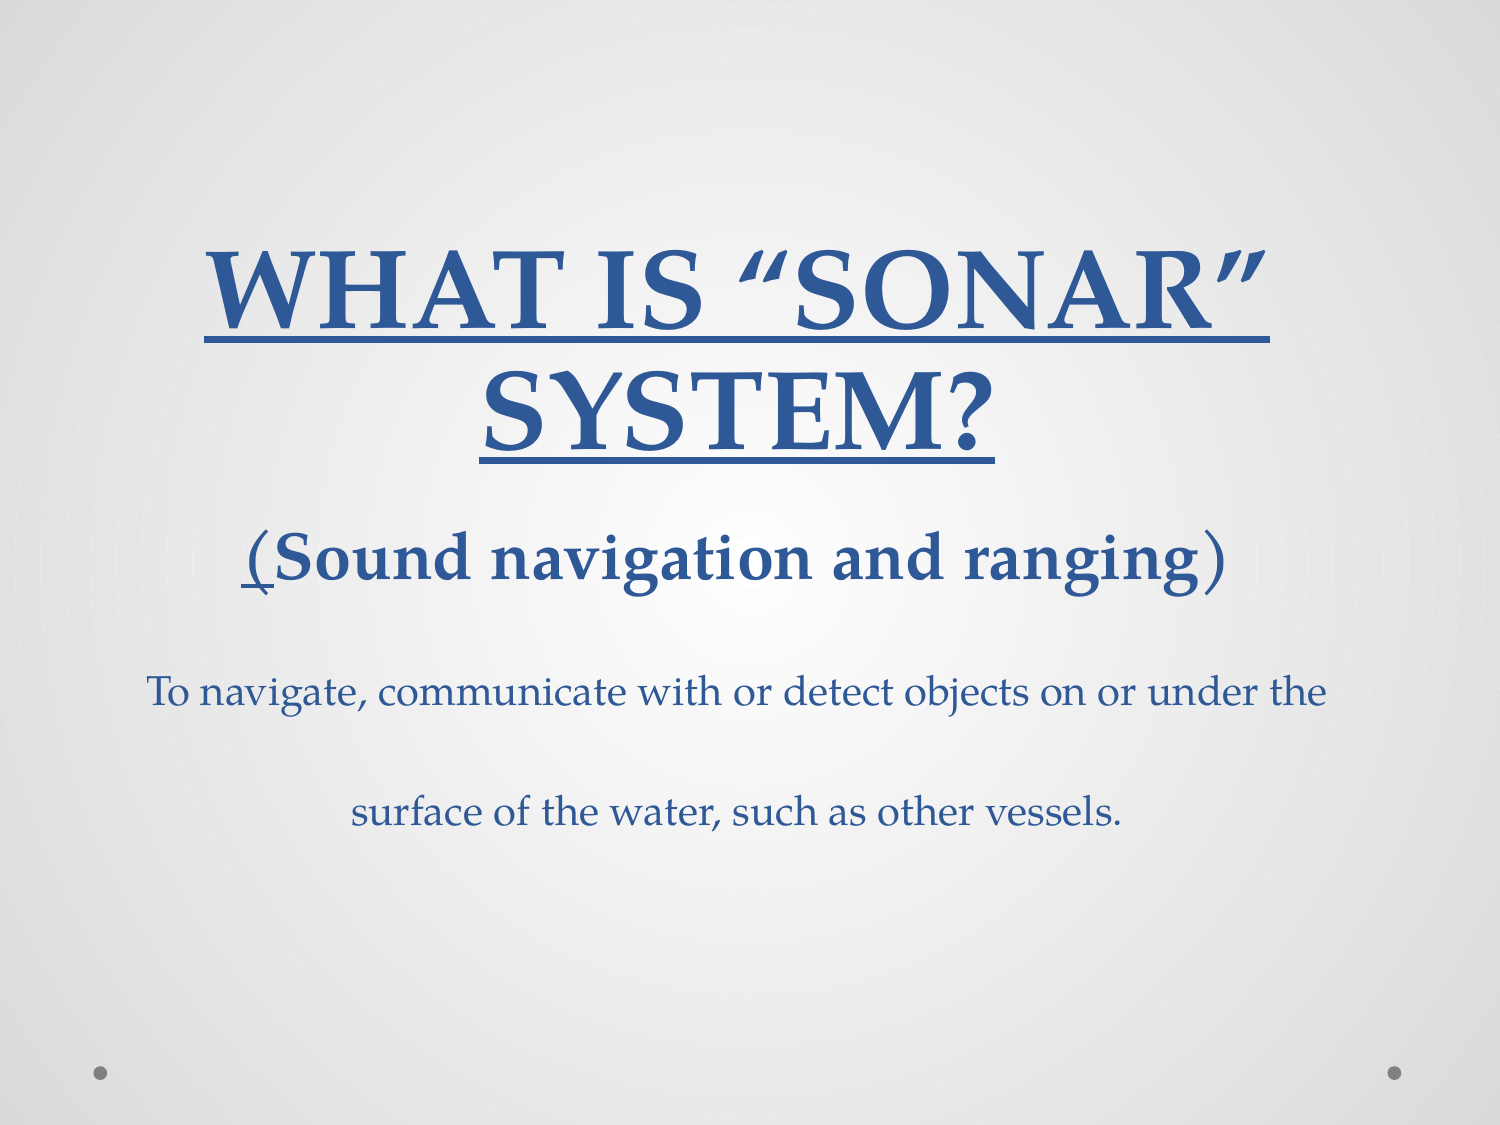

# What is “SONAR” system? (Sound navigation and ranging) To navigate, communicate with or detect objects on or under the surface of the water, such as other vessels.